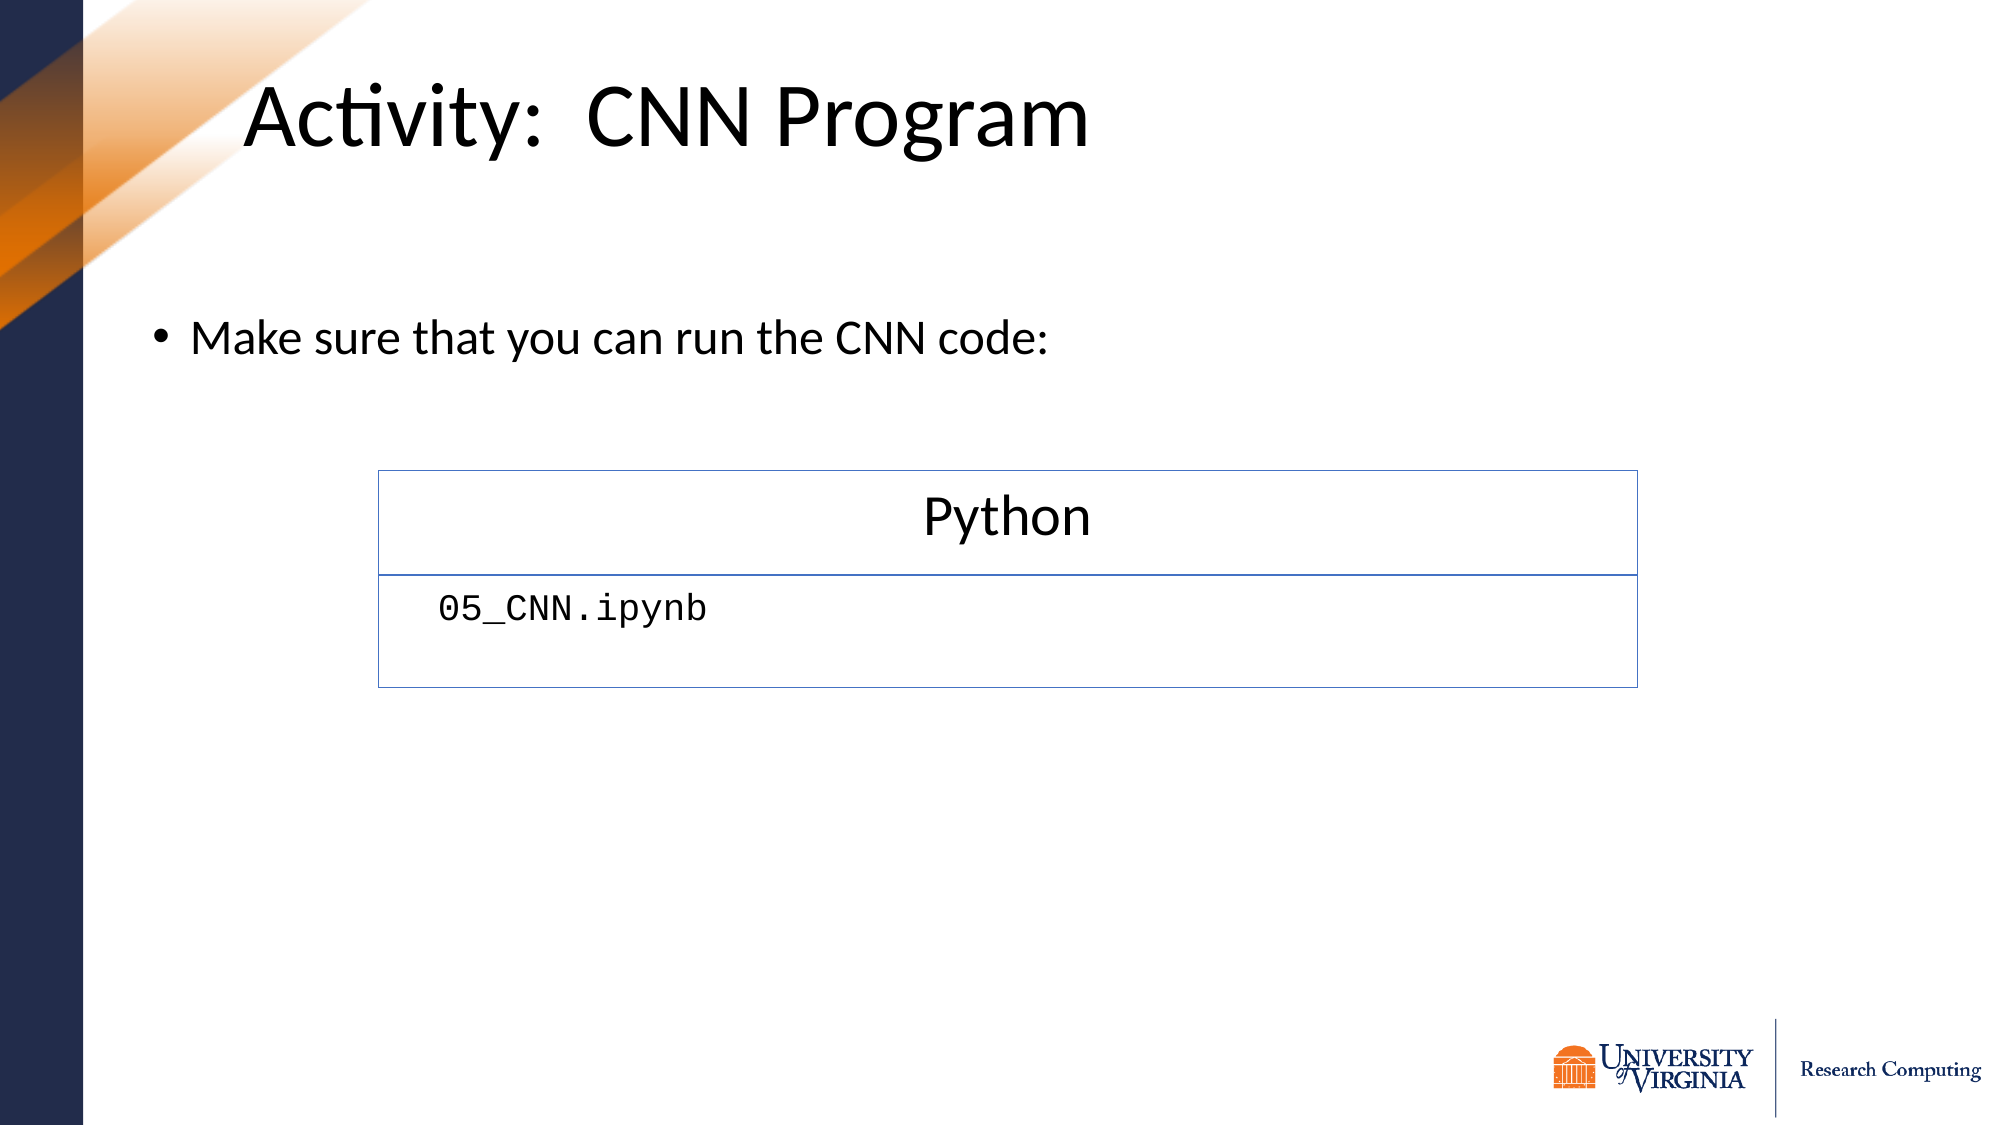

# Activity:  CNN Program
Make sure that you can run the CNN code:
Python
05_CNN.ipynb